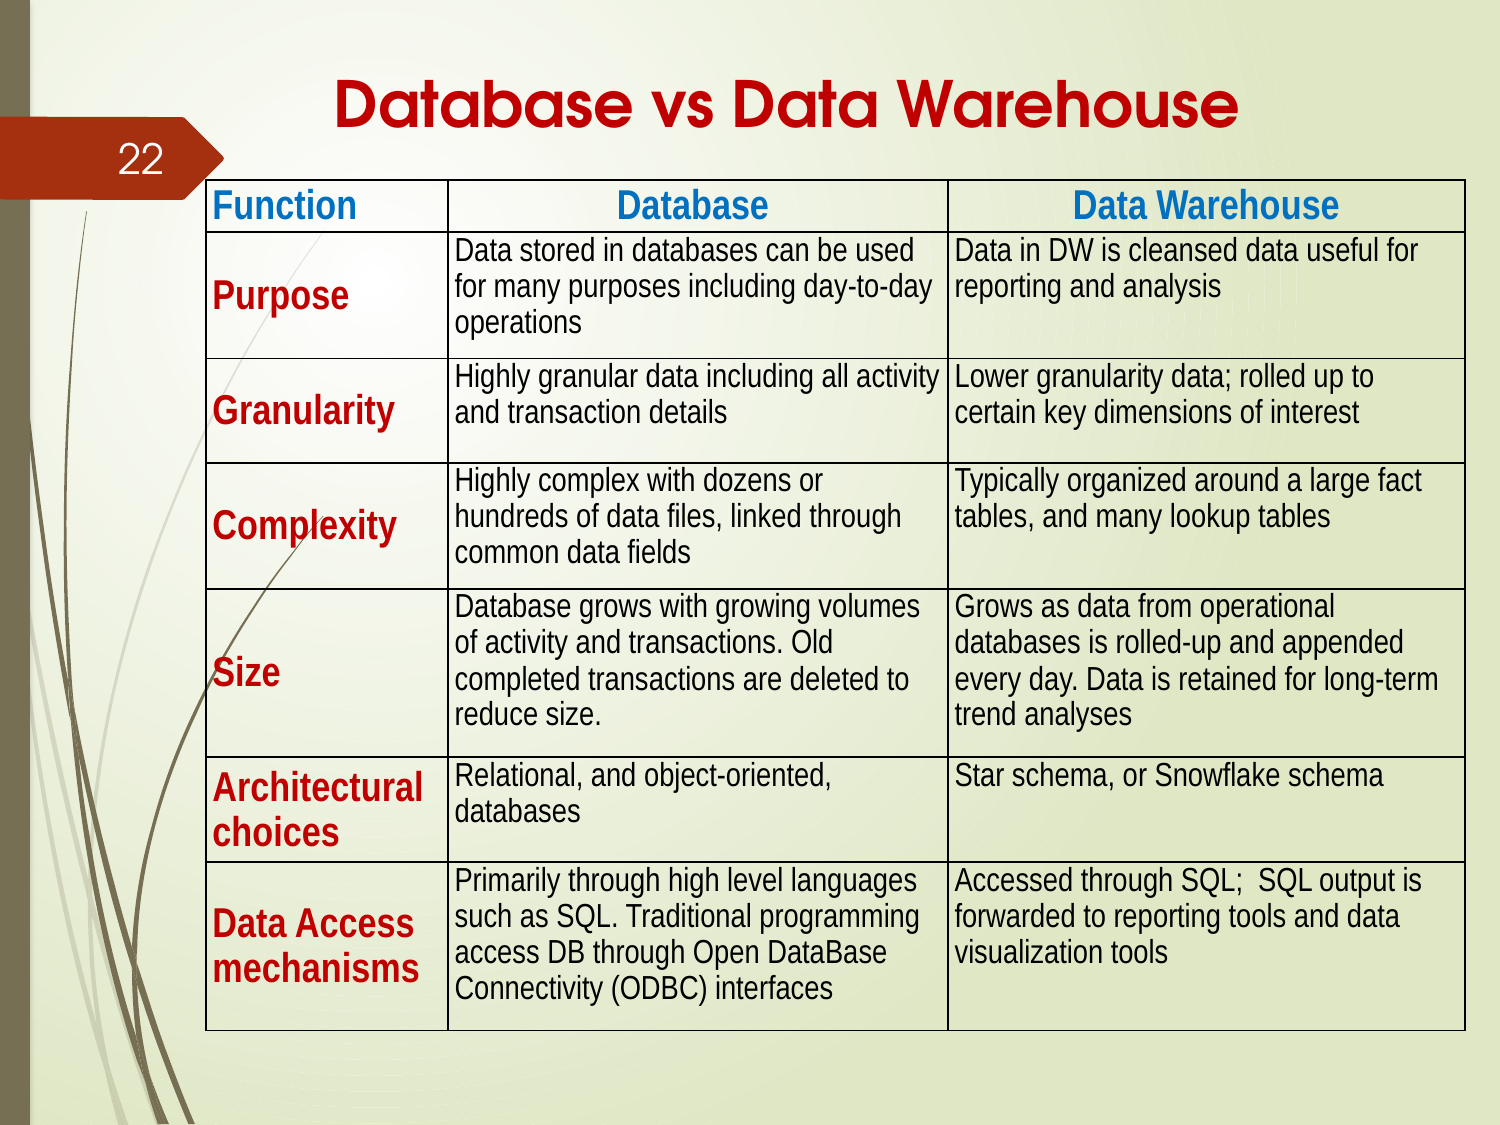

# Database vs Data Warehouse
22
| Function | Database | Data Warehouse |
| --- | --- | --- |
| Purpose | Data stored in databases can be used for many purposes including day-to-day operations | Data in DW is cleansed data useful for reporting and analysis |
| Granularity | Highly granular data including all activity and transaction details | Lower granularity data; rolled up to certain key dimensions of interest |
| Complexity | Highly complex with dozens or hundreds of data files, linked through common data fields | Typically organized around a large fact tables, and many lookup tables |
| Size | Database grows with growing volumes of activity and transactions. Old completed transactions are deleted to reduce size. | Grows as data from operational databases is rolled-up and appended every day. Data is retained for long-term trend analyses |
| Architectural choices | Relational, and object-oriented, databases | Star schema, or Snowflake schema |
| Data Access mechanisms | Primarily through high level languages such as SQL. Traditional programming access DB through Open DataBase Connectivity (ODBC) interfaces | Accessed through SQL; SQL output is forwarded to reporting tools and data visualization tools |